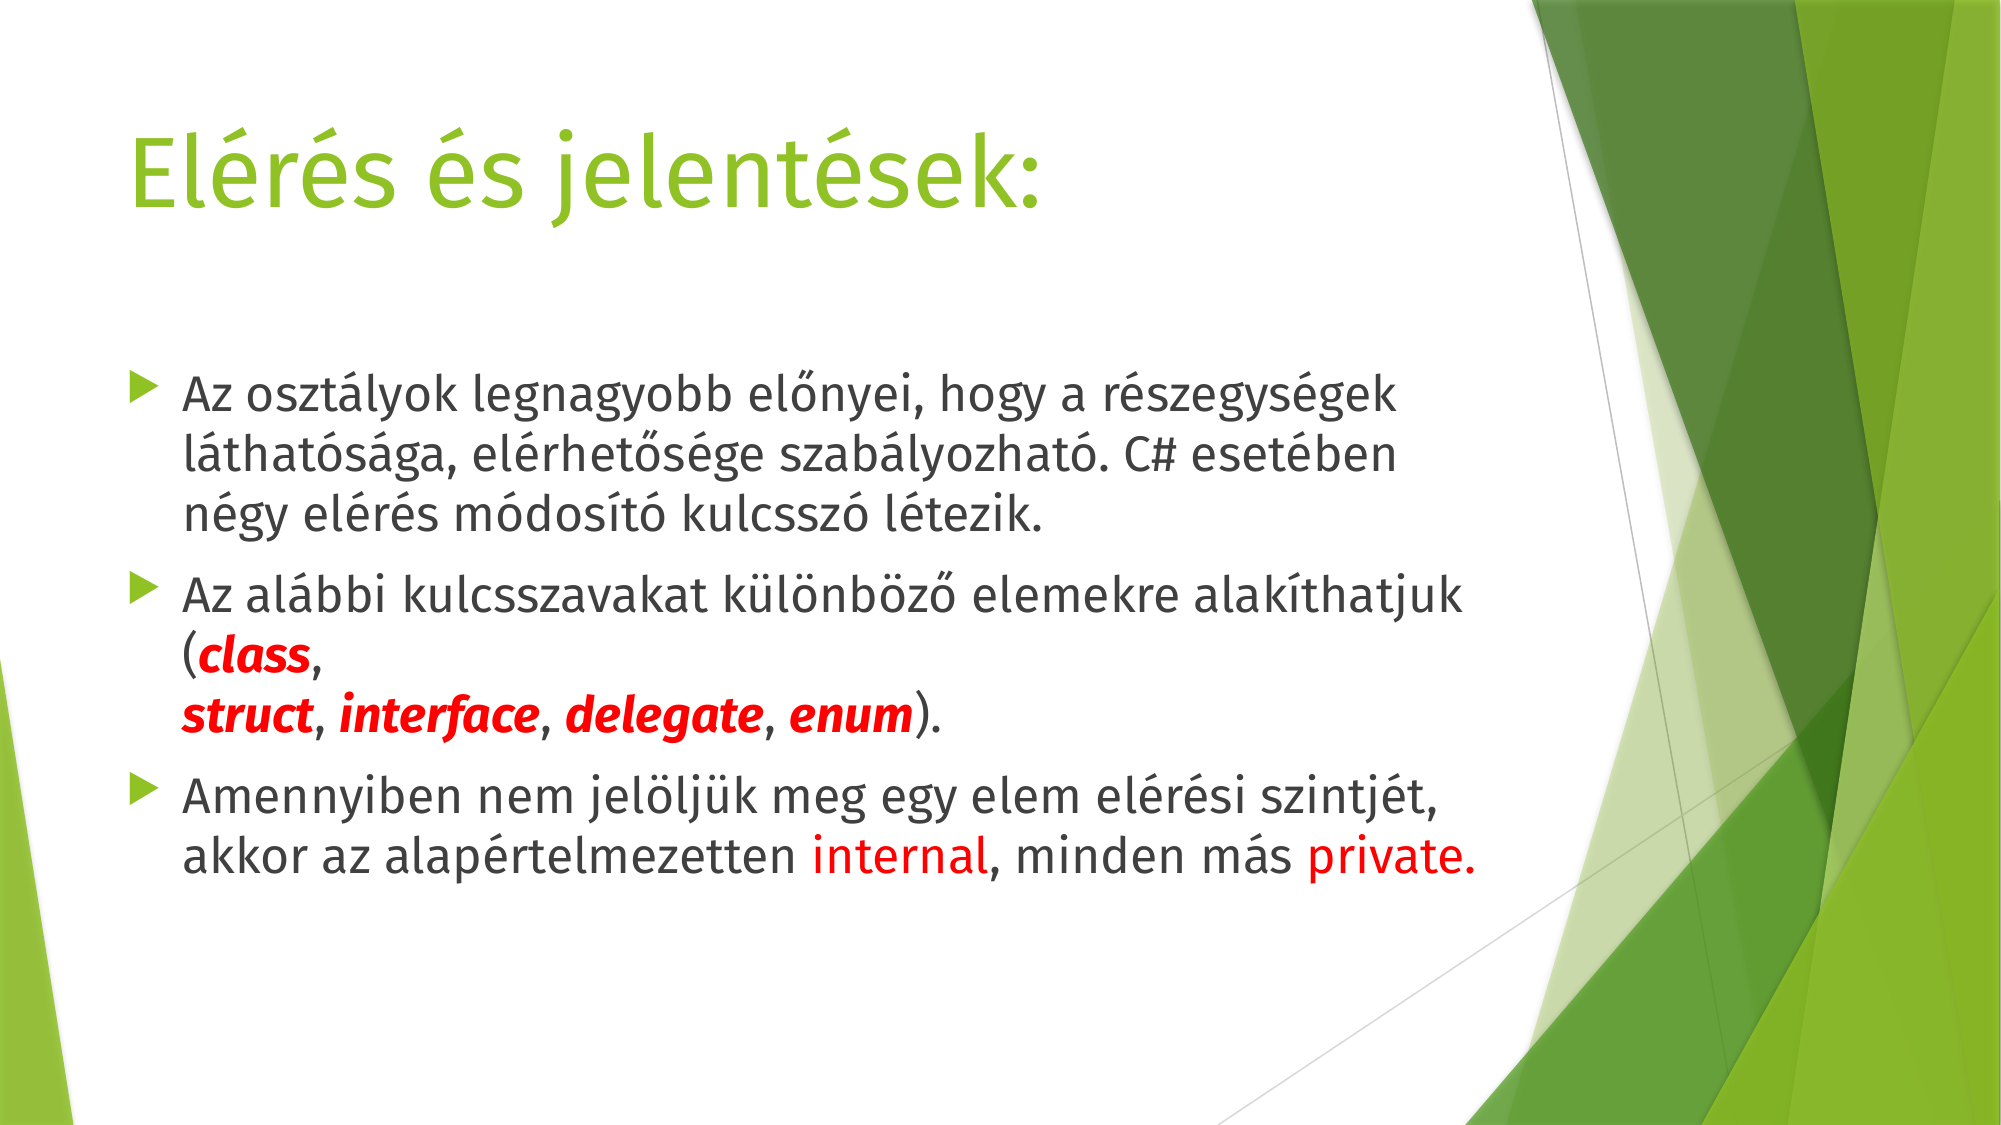

# Elérés és jelentések:
Az osztályok legnagyobb előnyei, hogy a részegységek láthatósága, elérhetősége szabályozható. C# esetében négy elérés módosító kulcsszó létezik.
Az alábbi kulcsszavakat különböző elemekre alakíthatjuk (class,
struct, interface, delegate, enum).
Amennyiben nem jelöljük meg egy elem elérési szintjét, akkor az alapértelmezetten internal, minden más private.